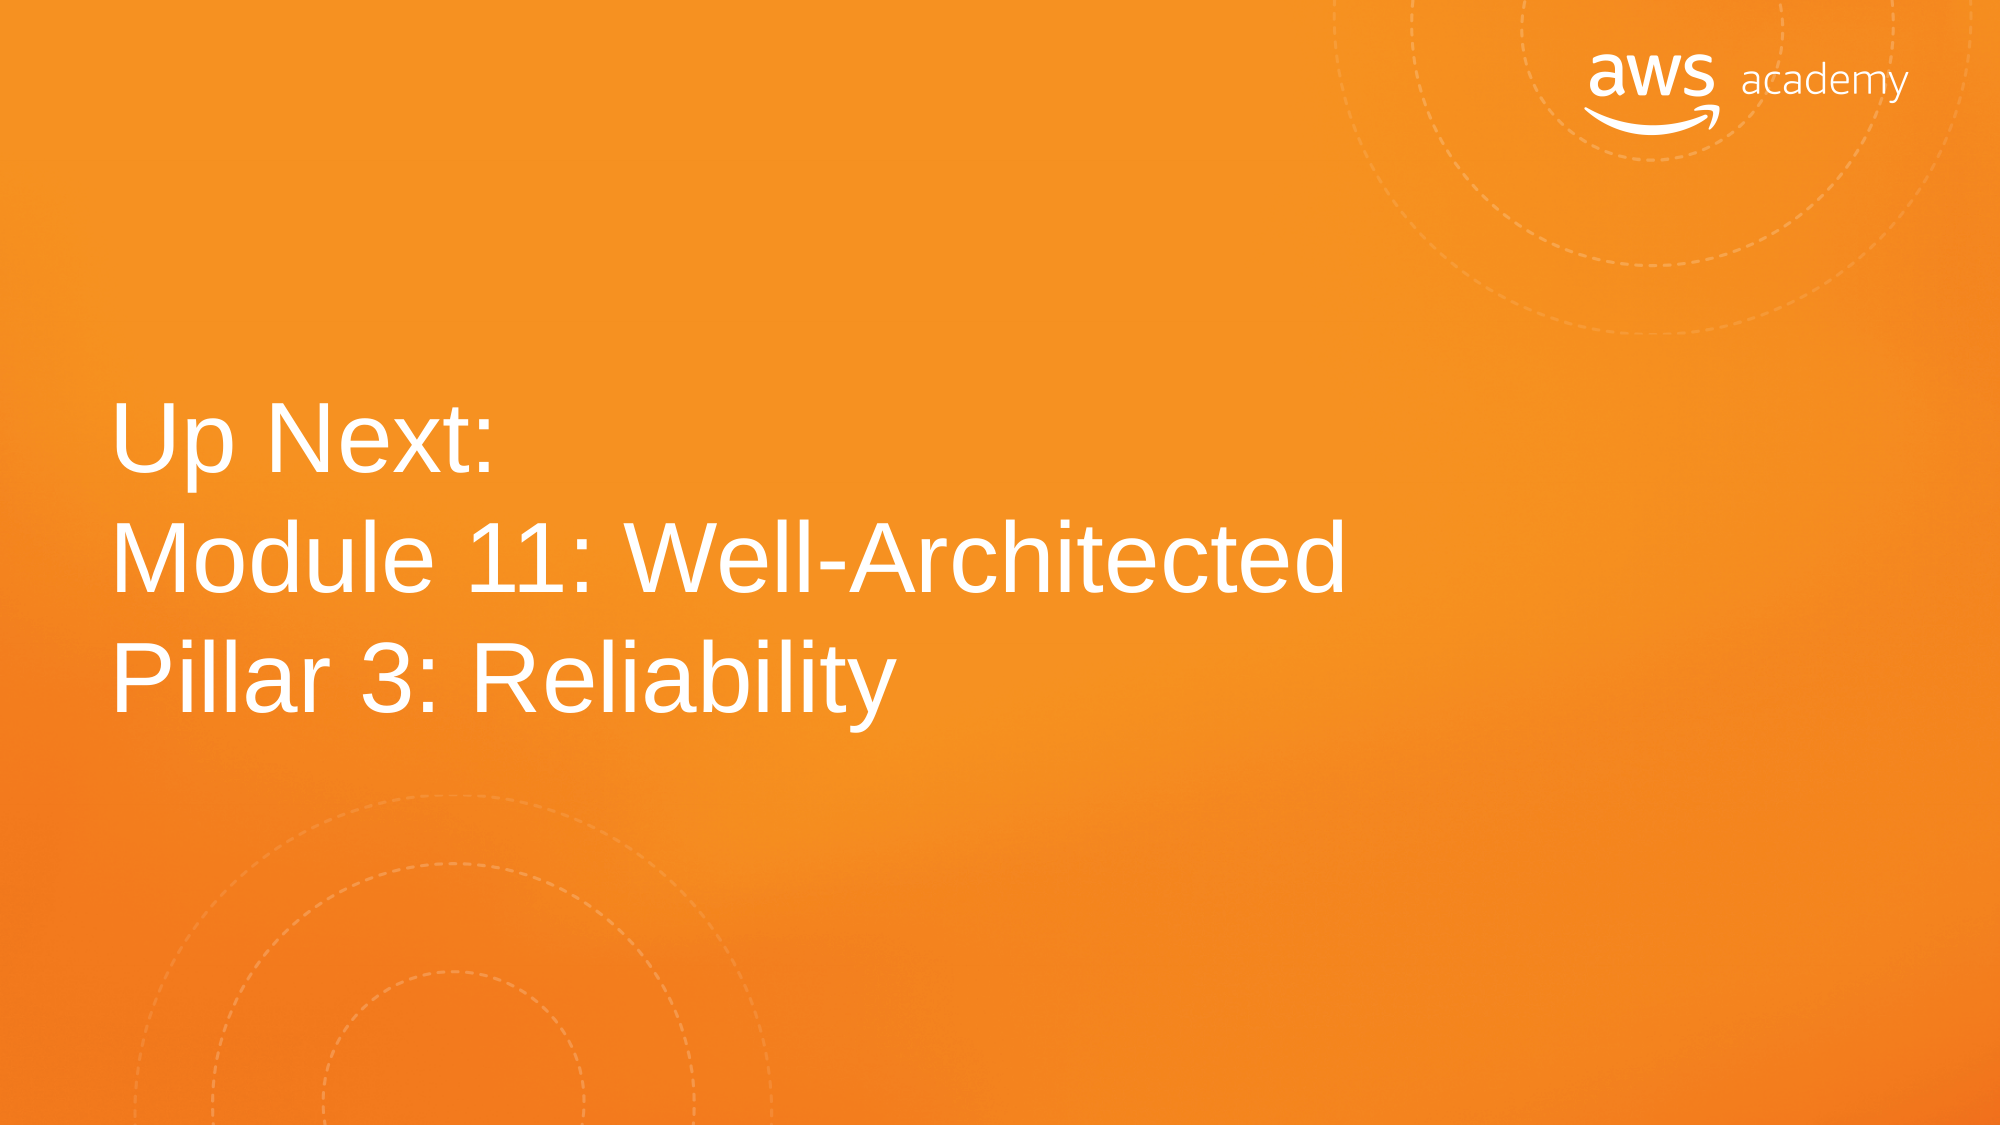

# Up Next: Module 11: Well-Architected Pillar 3: Reliability